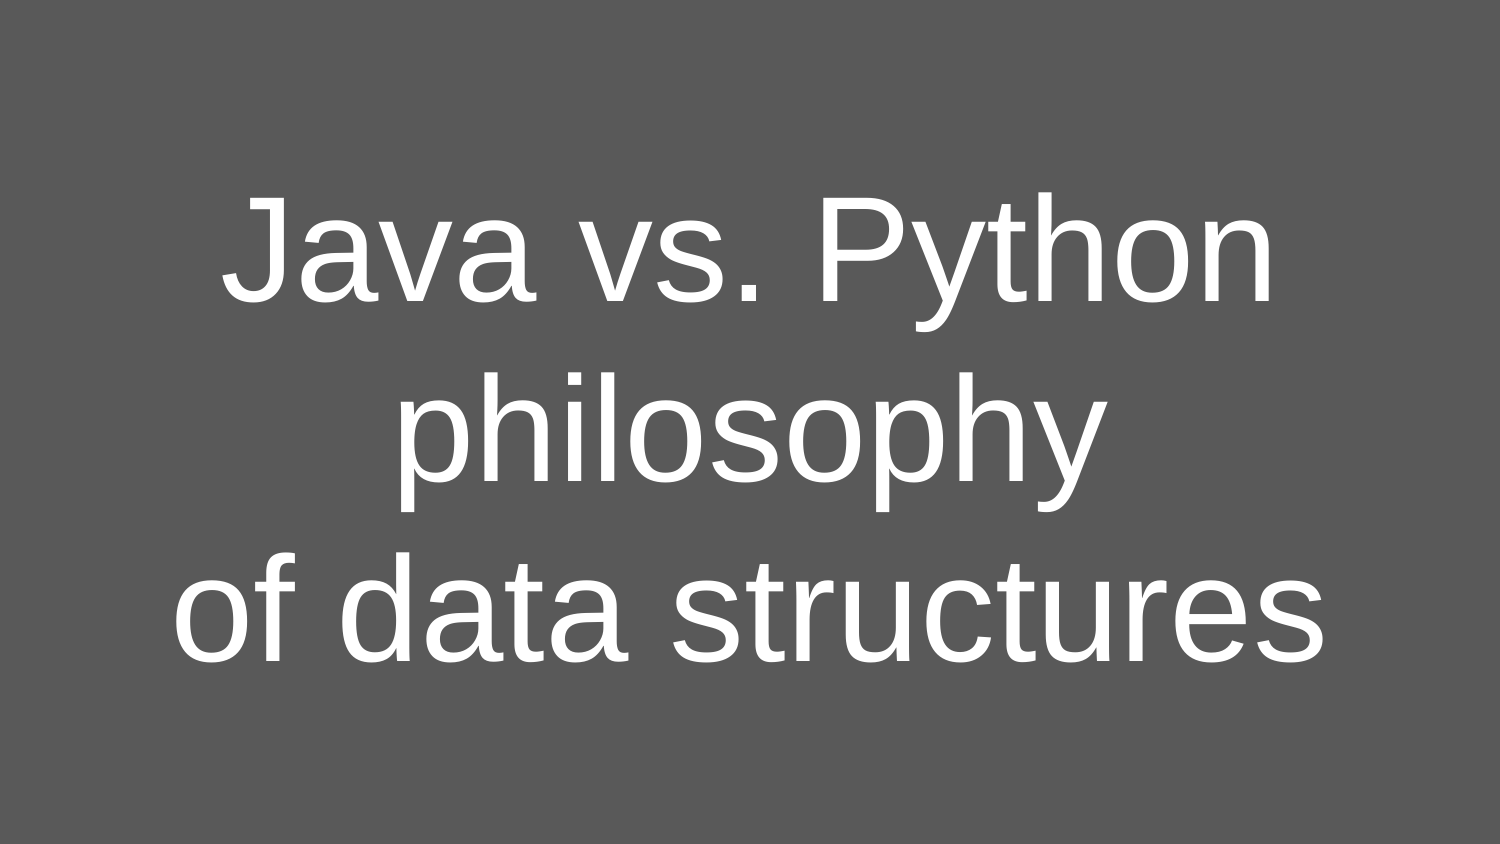

# Java vs. Python philosophy of data structures